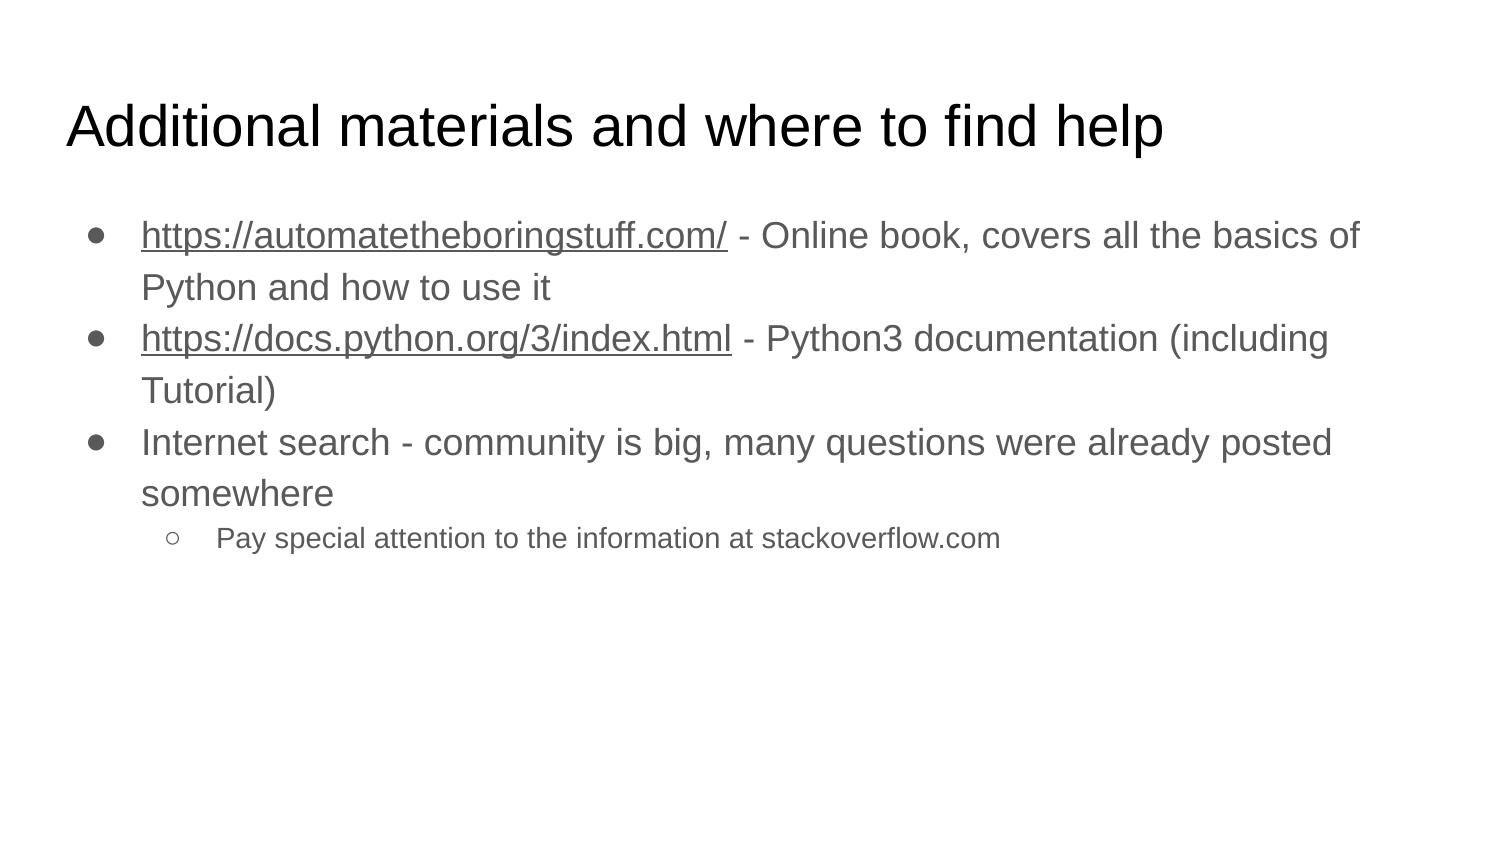

# Additional materials and where to find help
https://automatetheboringstuff.com/ - Online book, covers all the basics of Python and how to use it
https://docs.python.org/3/index.html - Python3 documentation (including Tutorial)
Internet search - community is big, many questions were already posted somewhere
Pay special attention to the information at stackoverflow.com